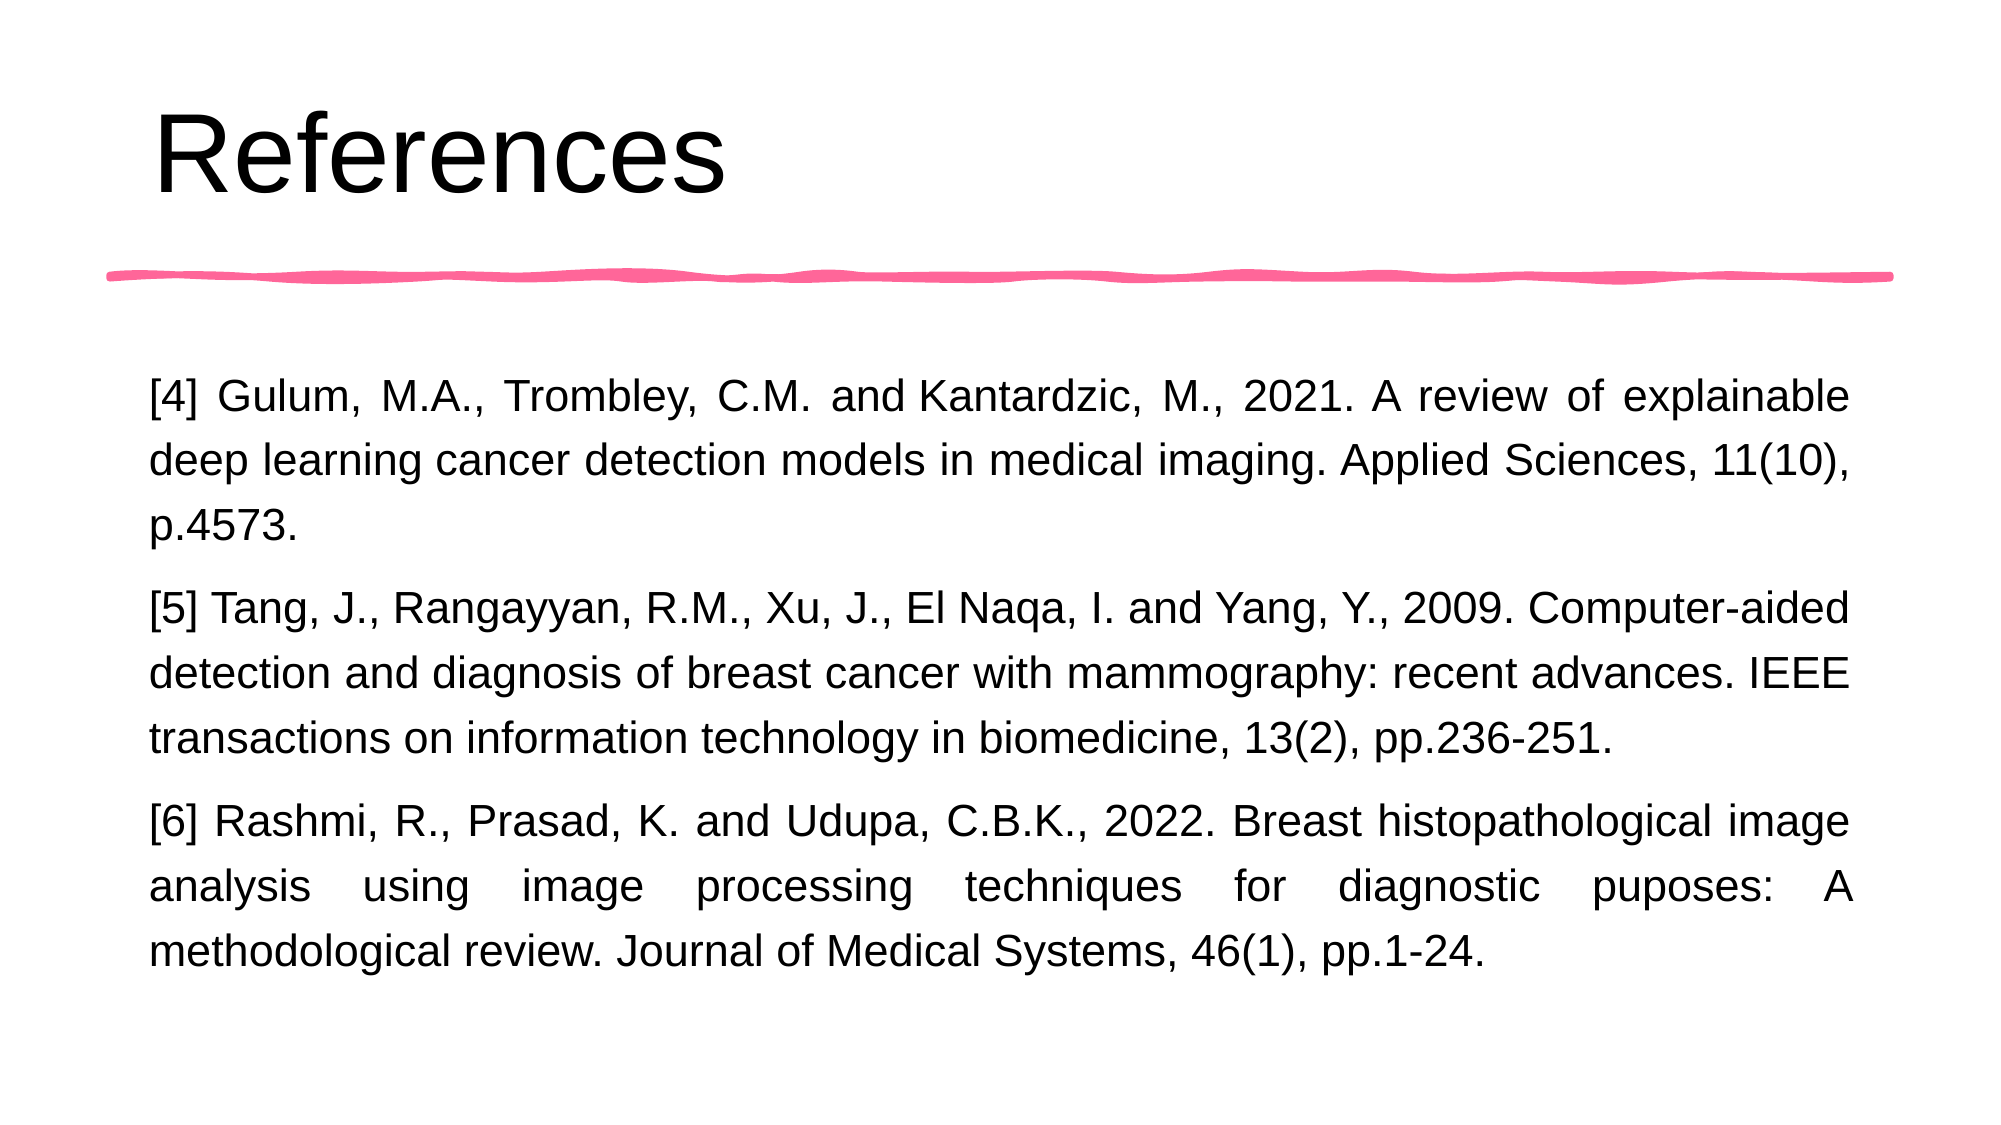

# References

[4] Gulum, M.A., Trombley, C.M. and Kantardzic, M., 2021. A review of explainable deep learning cancer detection models in medical imaging. Applied Sciences, 11(10), p.4573.
[5] Tang, J., Rangayyan, R.M., Xu, J., El Naqa, I. and Yang, Y., 2009. Computer-aided detection and diagnosis of breast cancer with mammography: recent advances. IEEE transactions on information technology in biomedicine, 13(2), pp.236-251.
[6] Rashmi, R., Prasad, K. and Udupa, C.B.K., 2022. Breast histopathological image analysis using image processing techniques for diagnostic puposes: A methodological review. Journal of Medical Systems, 46(1), pp.1-24.